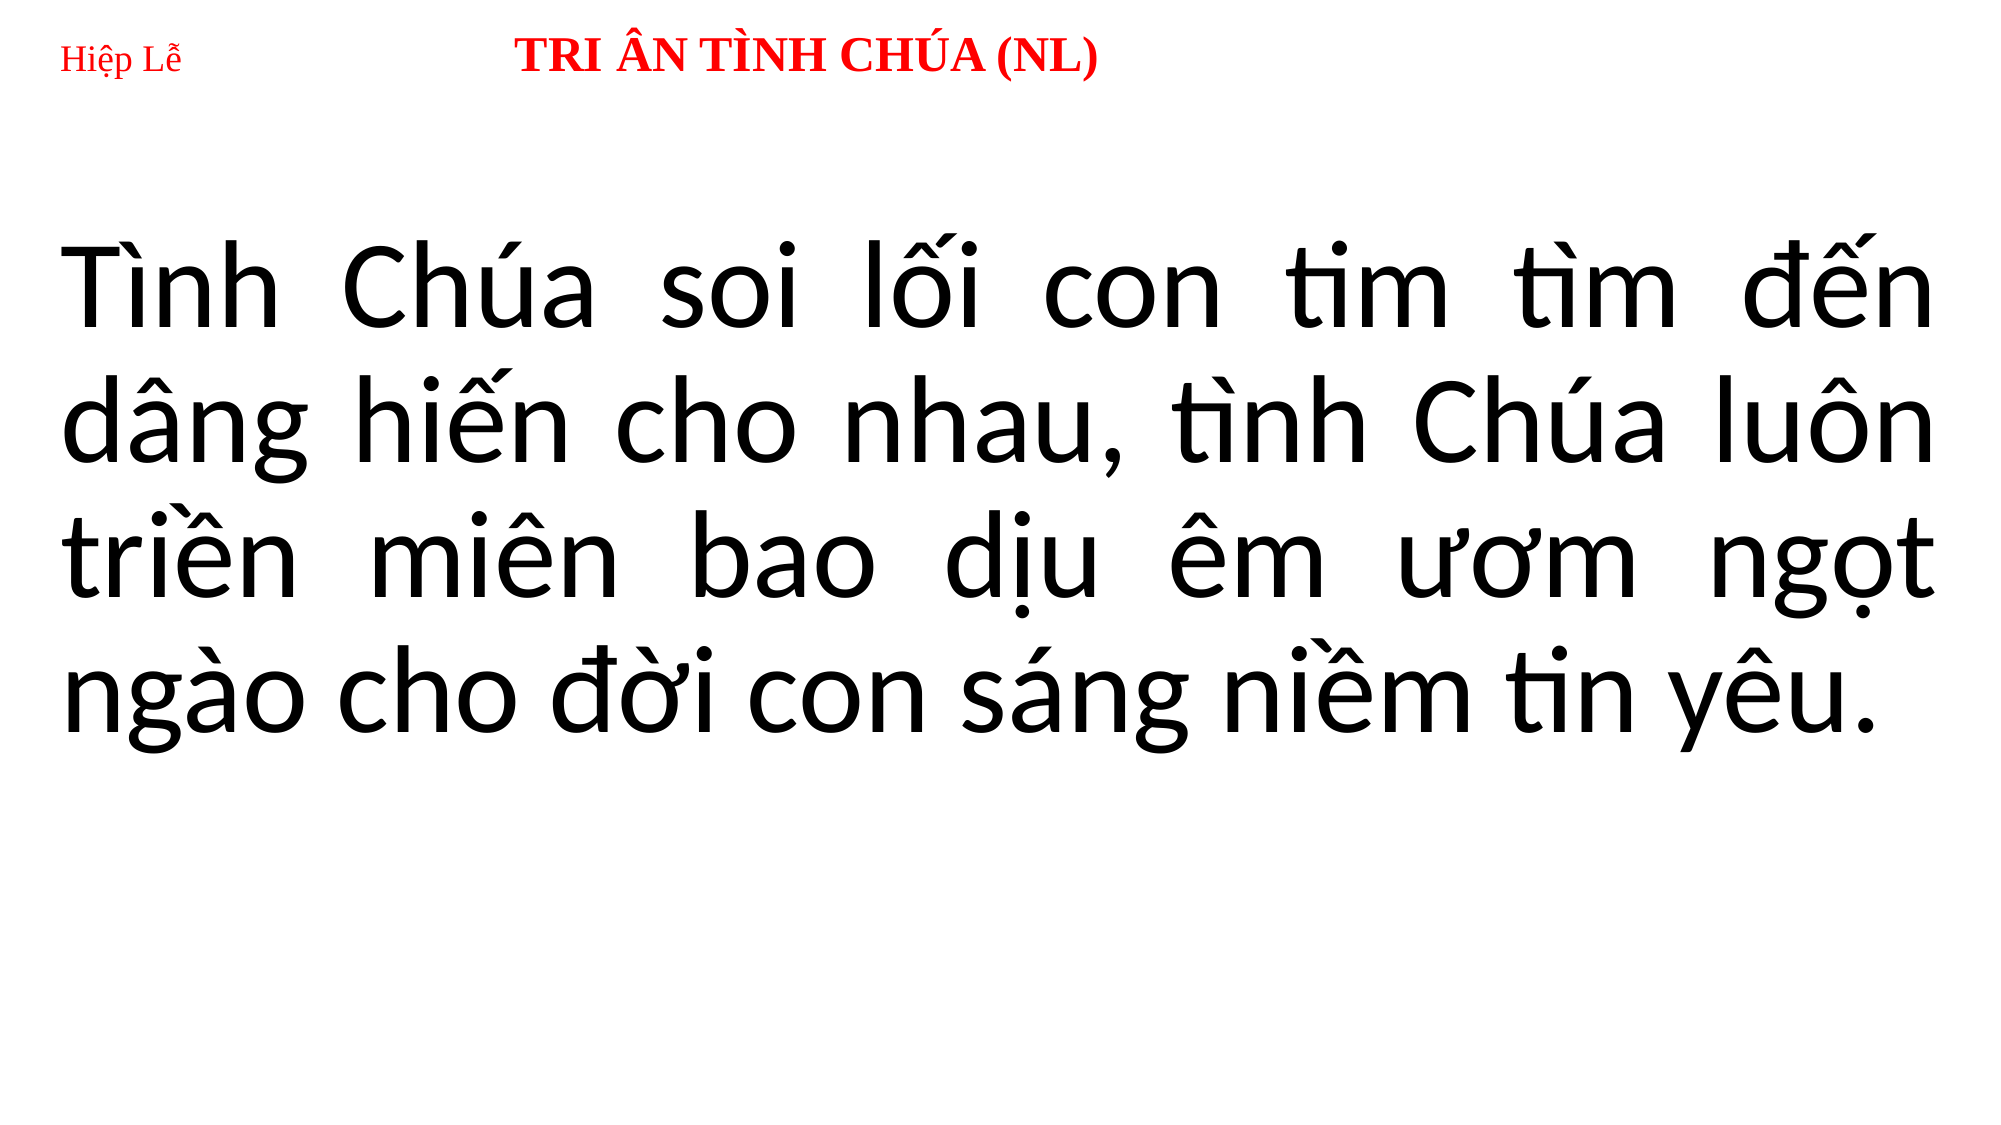

# Hiệp Lễ                                   TRI ÂN TÌNH CHÚA (NL)
Tình Chúa soi lối con tim tìm đến dâng hiến cho nhau, tình Chúa luôn triền miên bao dịu êm ươm ngọt ngào cho đời con sáng niềm tin yêu.